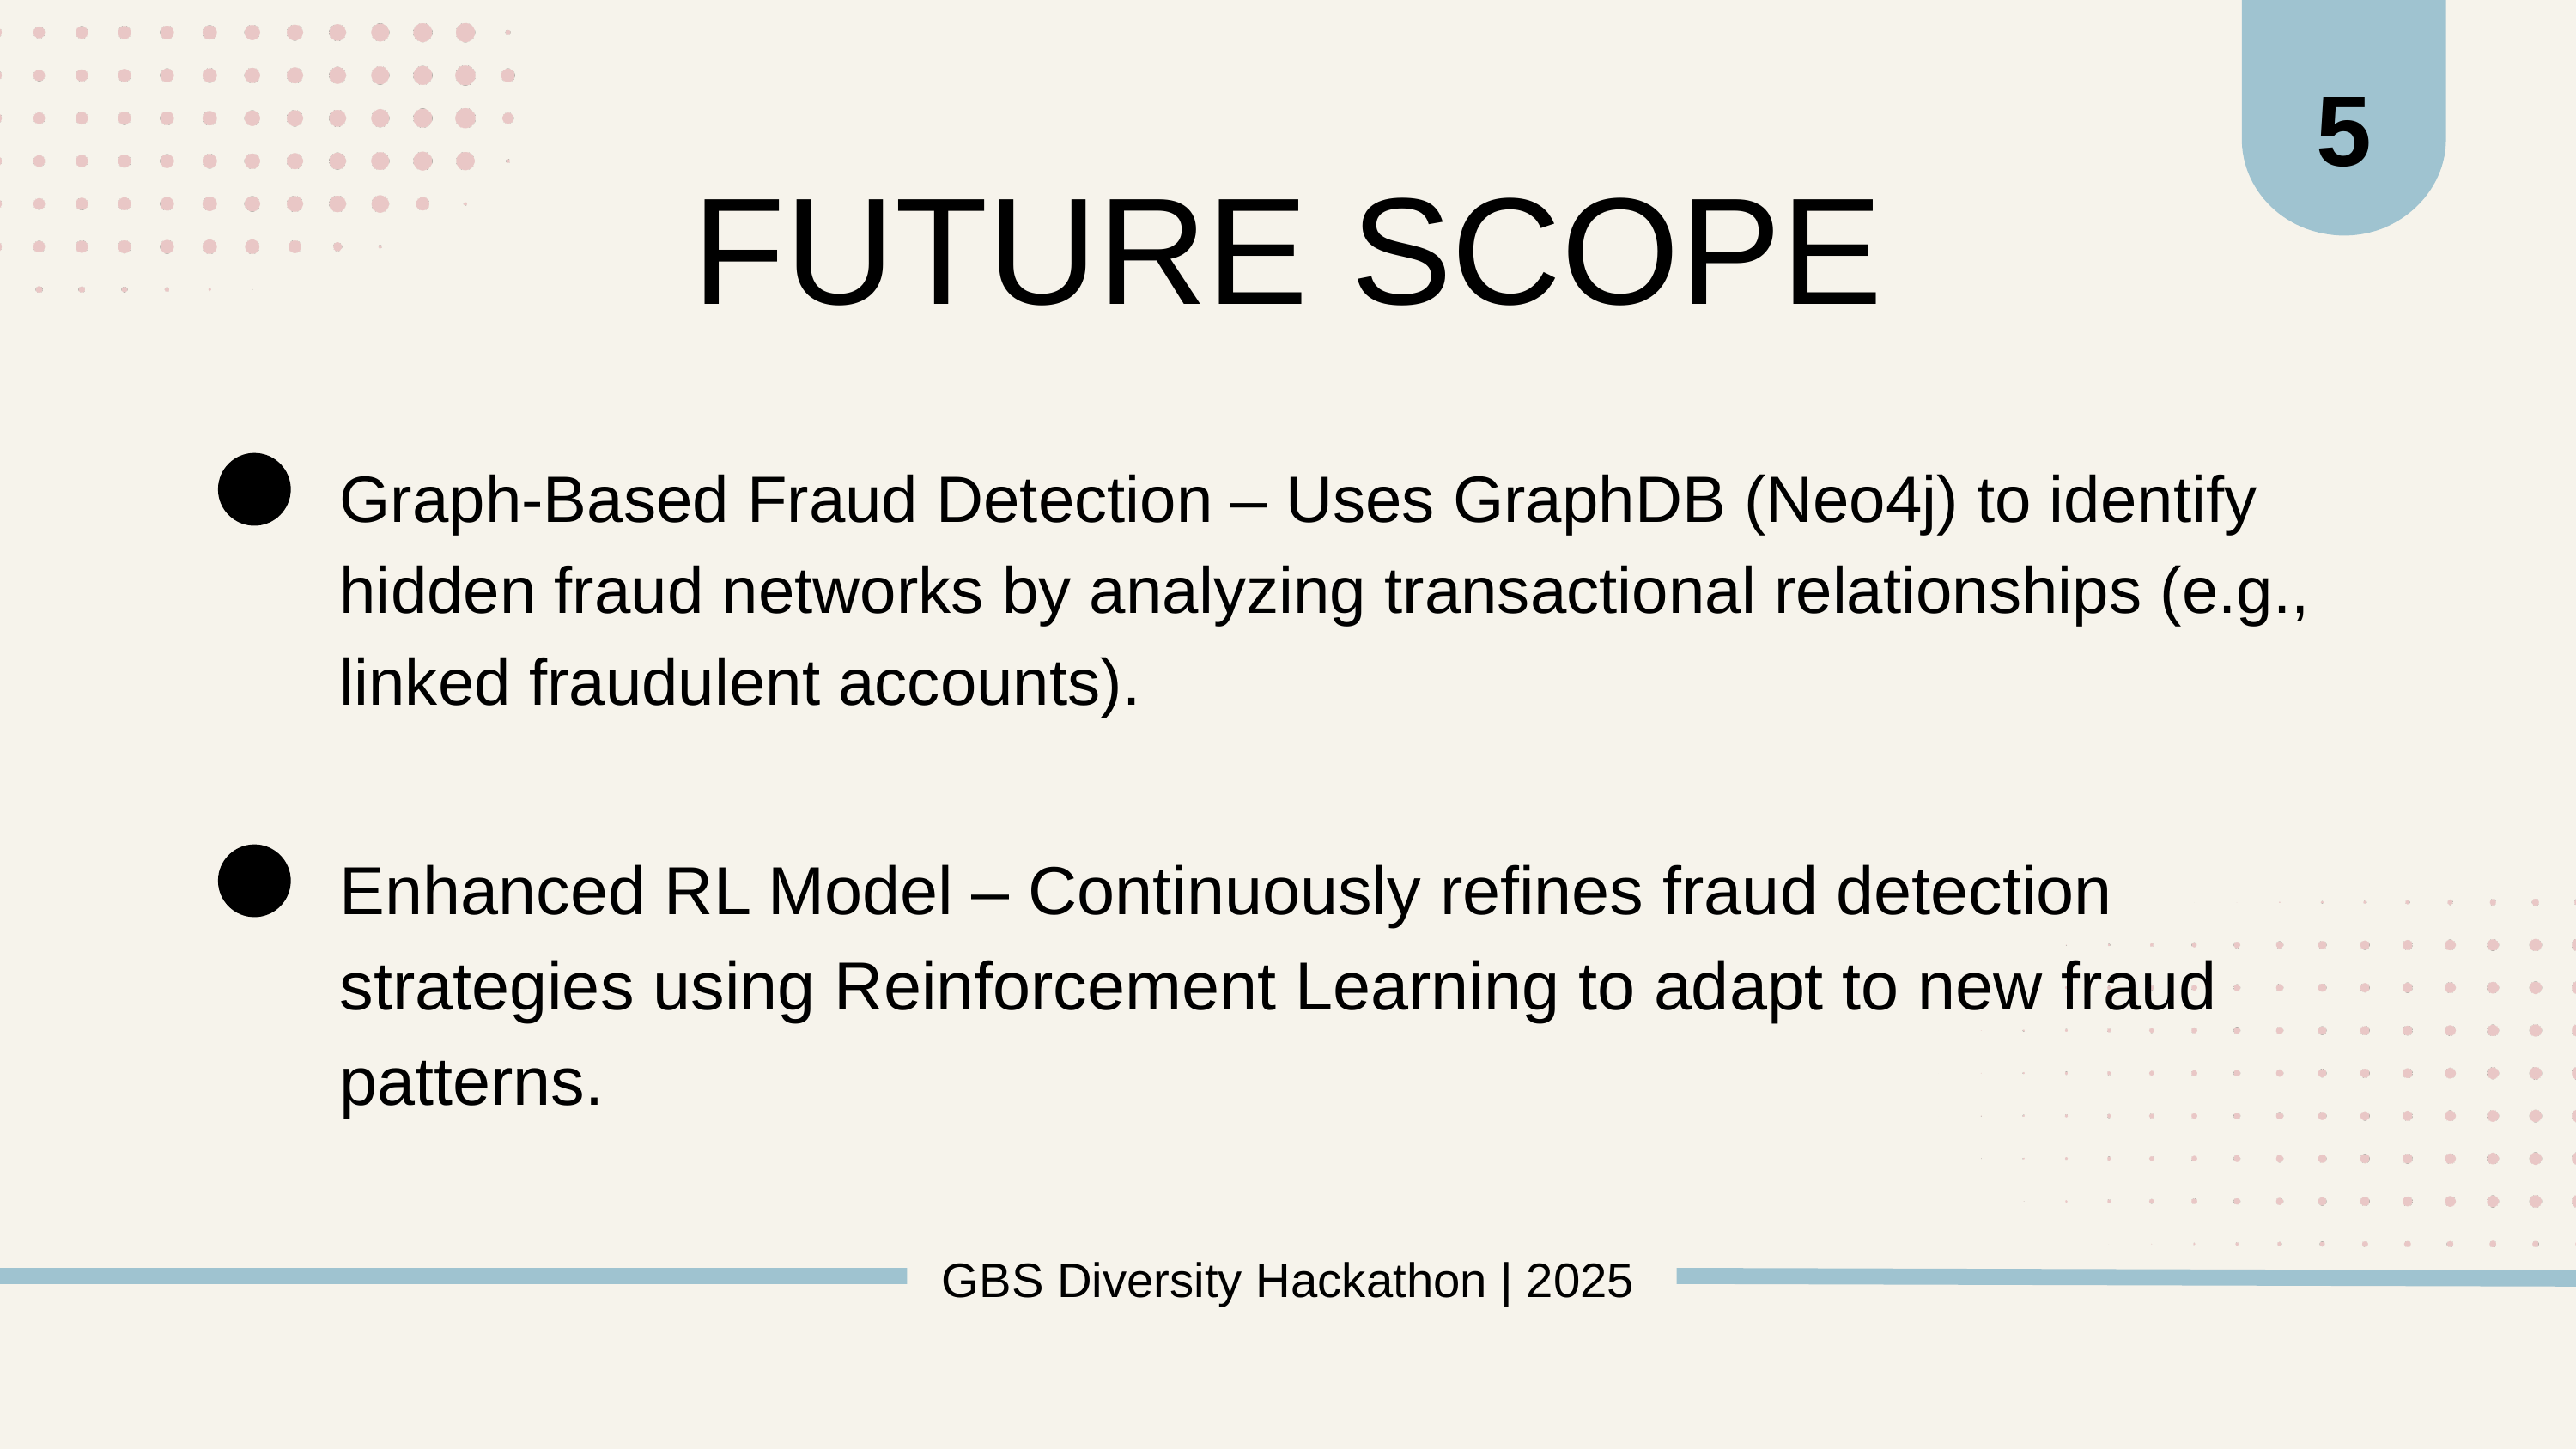

5

FUTURE SCOPE
Graph-Based Fraud Detection – Uses GraphDB (Neo4j) to identify hidden fraud networks by analyzing transactional relationships (e.g., linked fraudulent accounts).

Enhanced RL Model – Continuously refines fraud detection strategies using Reinforcement Learning to adapt to new fraud patterns.

GBS Diversity Hackathon | 2025